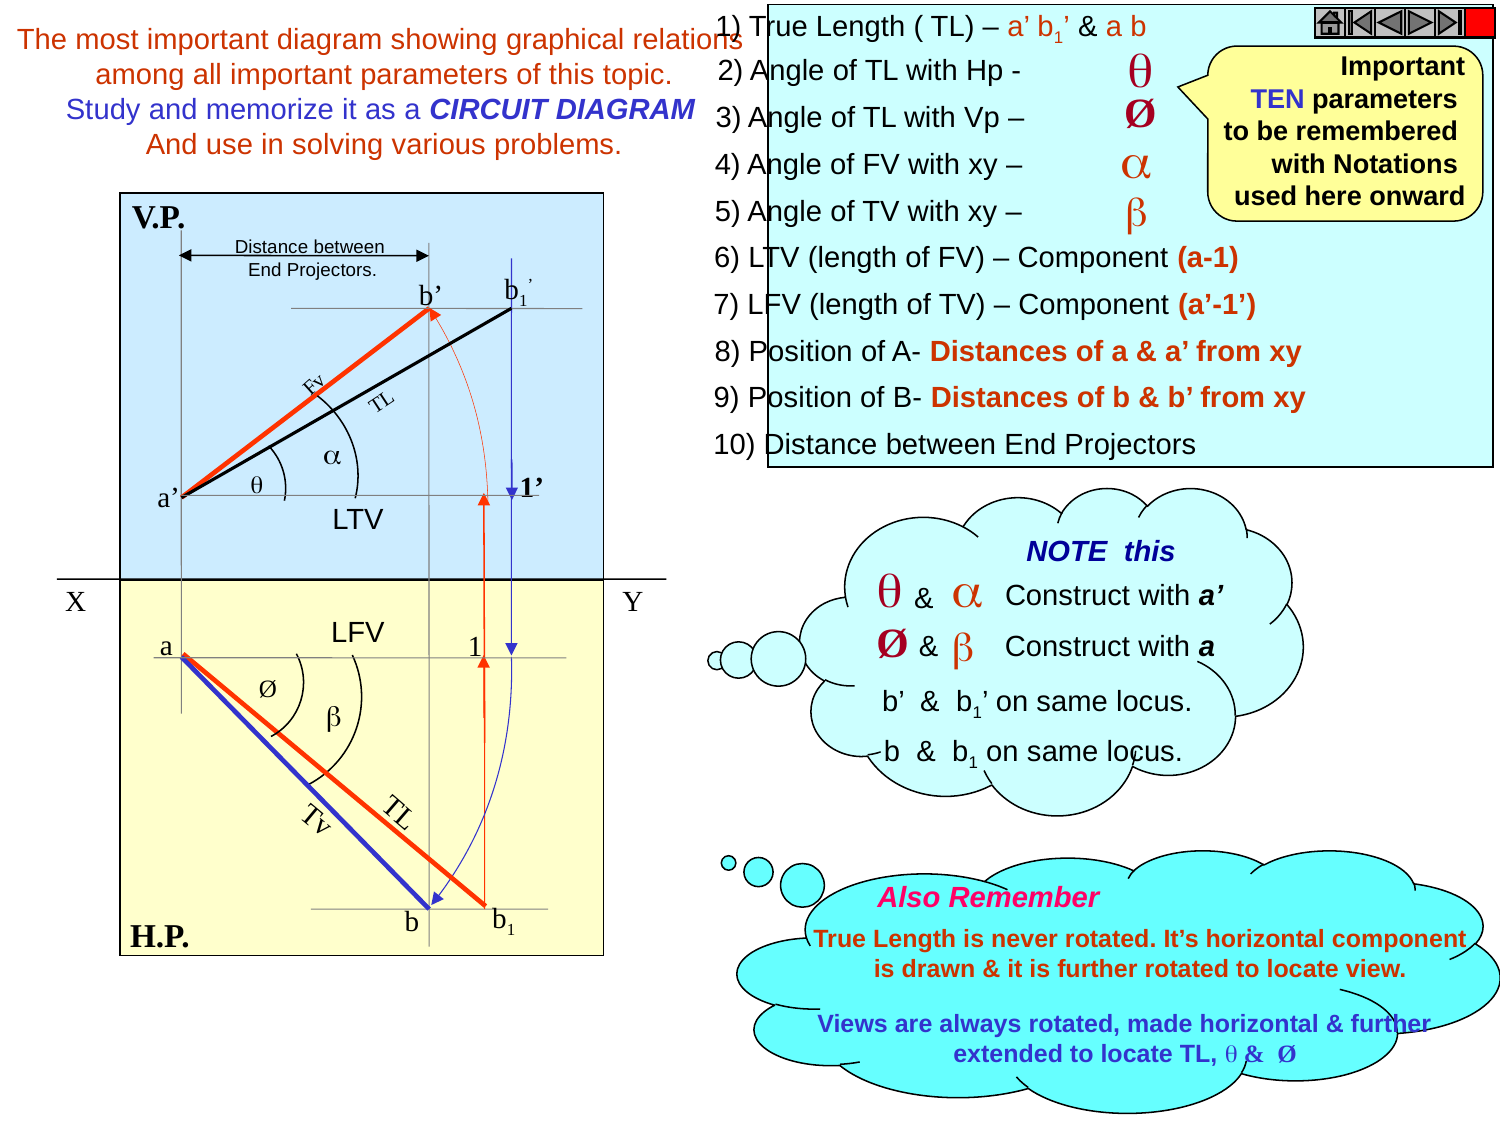

1) True Length ( TL) – a’ b1’ & a b
2) Angle of TL with Hp -
3) Angle of TL with Vp –
4) Angle of FV with xy –
5) Angle of TV with xy –
6) LTV (length of FV) – Component (a-1)
7) LFV (length of TV) – Component (a’-1’)
8) Position of A- Distances of a & a’ from xy
9) Position of B- Distances of b & b’ from xy
10) Distance between End Projectors

The most important diagram showing graphical relations
among all important parameters of this topic.
Study and memorize it as a CIRCUIT DIAGRAM
And use in solving various problems.
θ
Important
 TEN parameters
to be remembered
with Notations
used here onward

Ø
α
β
V.P.

b1’
b’

Fv
TL

α

θ
1’
a’
LTV

X
Y

LFV
a
1

Ø

β
TL
Tv
b1
b
H.P.

Distance between
End Projectors.

NOTE  this
α
θ
&
Construct with a’
Ø
β
&
  Construct with a

b’  &  b1’ on same locus.
b  &  b1 on same locus.

Also Remember
True Length is never rotated. It’s horizontal component is drawn & it is further rotated to locate view.
Views are always rotated, made horizontal & further extended to locate TL, θ &  Ø